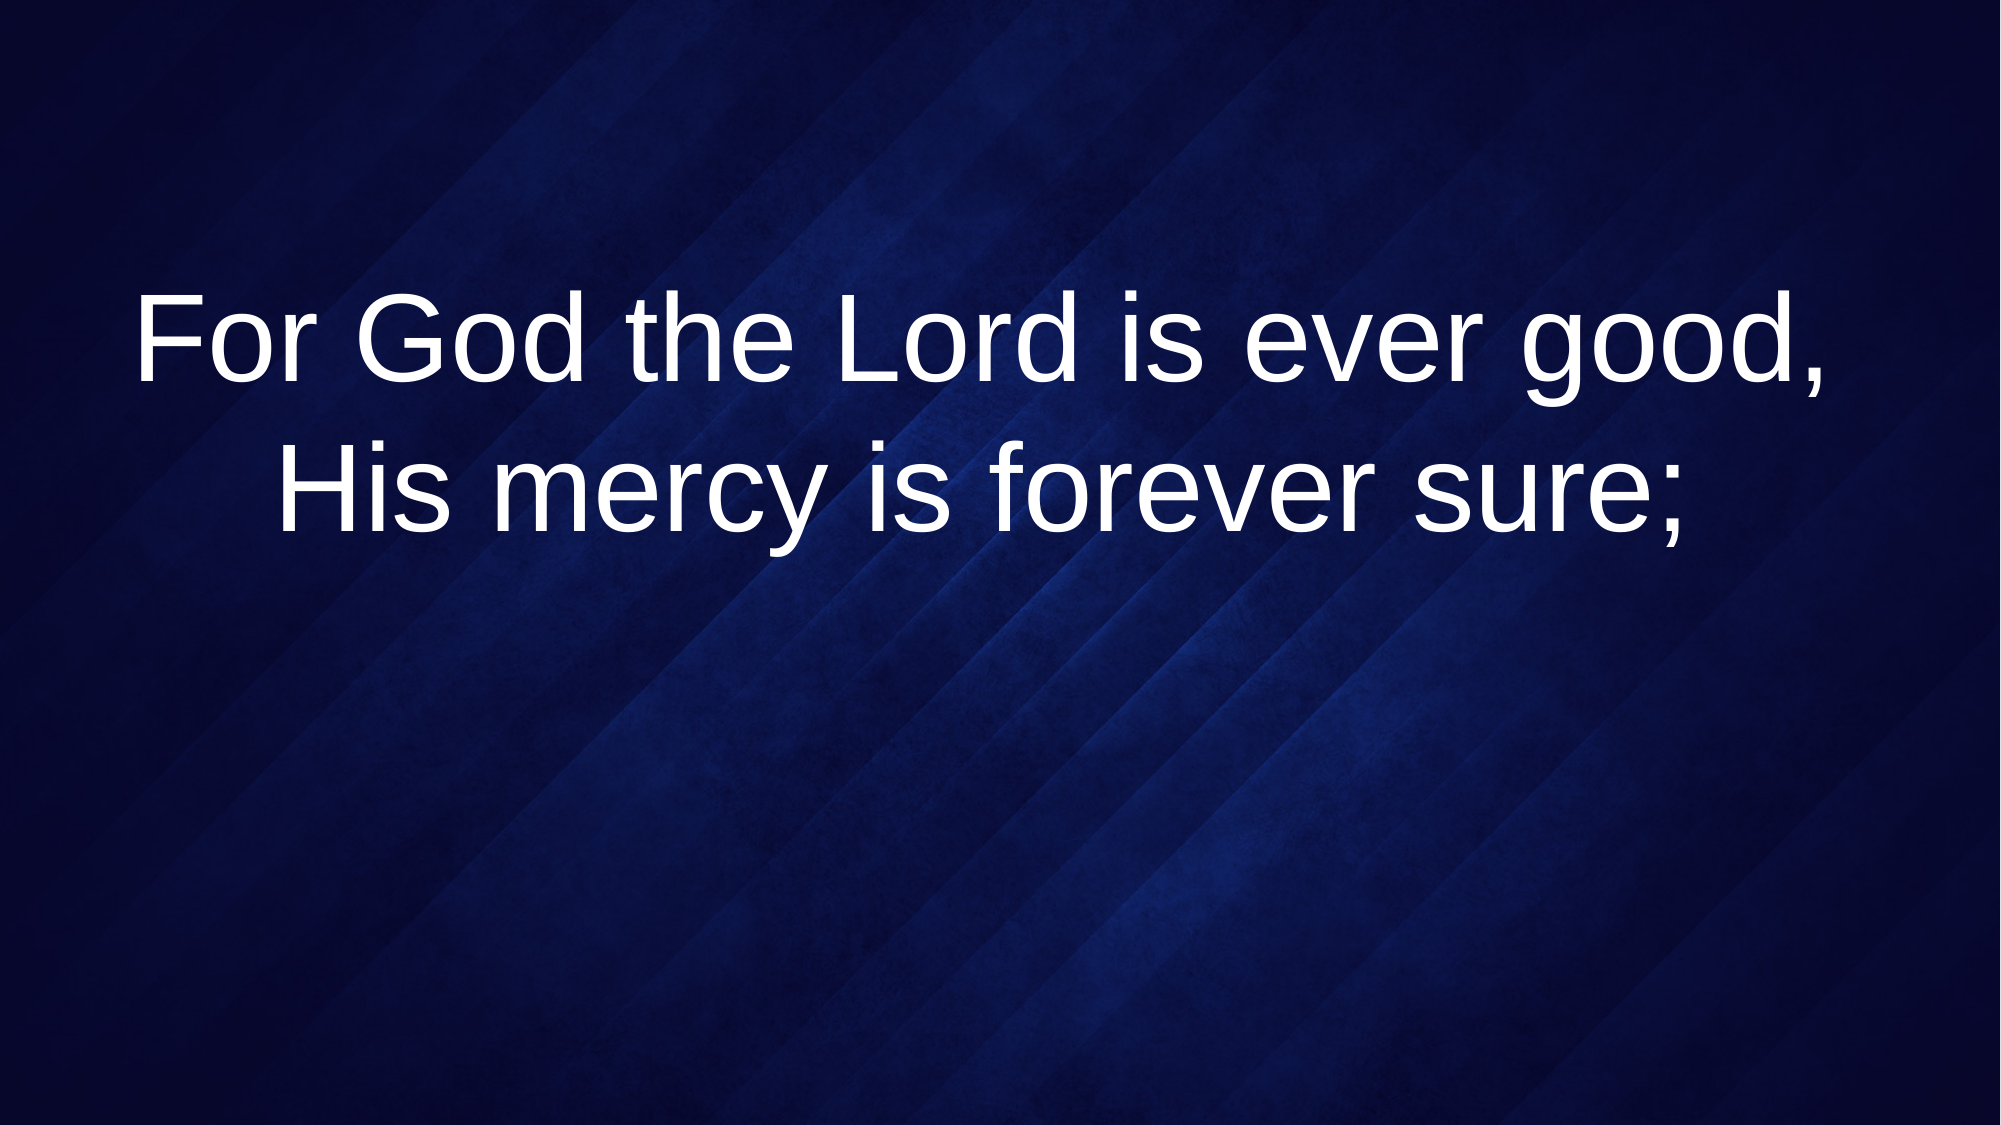

# For God the Lord is ever good, His mercy is forever sure;